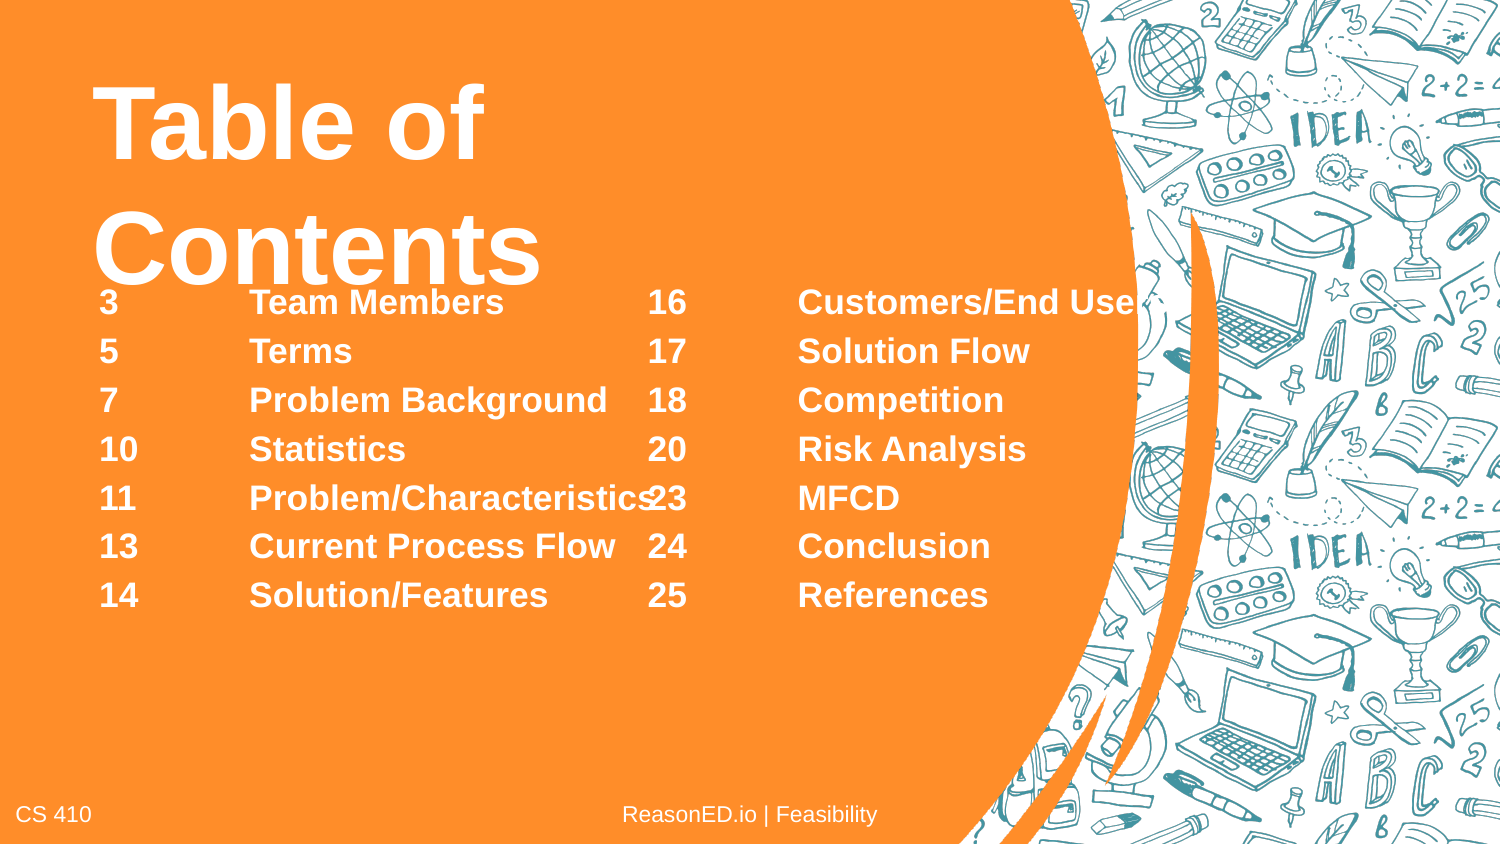

# Table of Contents
3	Team Members
5	Terms
7	Problem Background
10	Statistics
11	Problem/Characteristics
13	Current Process Flow
14	Solution/Features

16	Customers/End Users
17	Solution Flow
18	Competition
20	Risk Analysis
23	MFCD
24	Conclusion
25	References

CS 410
ReasonED.io | Feasibility